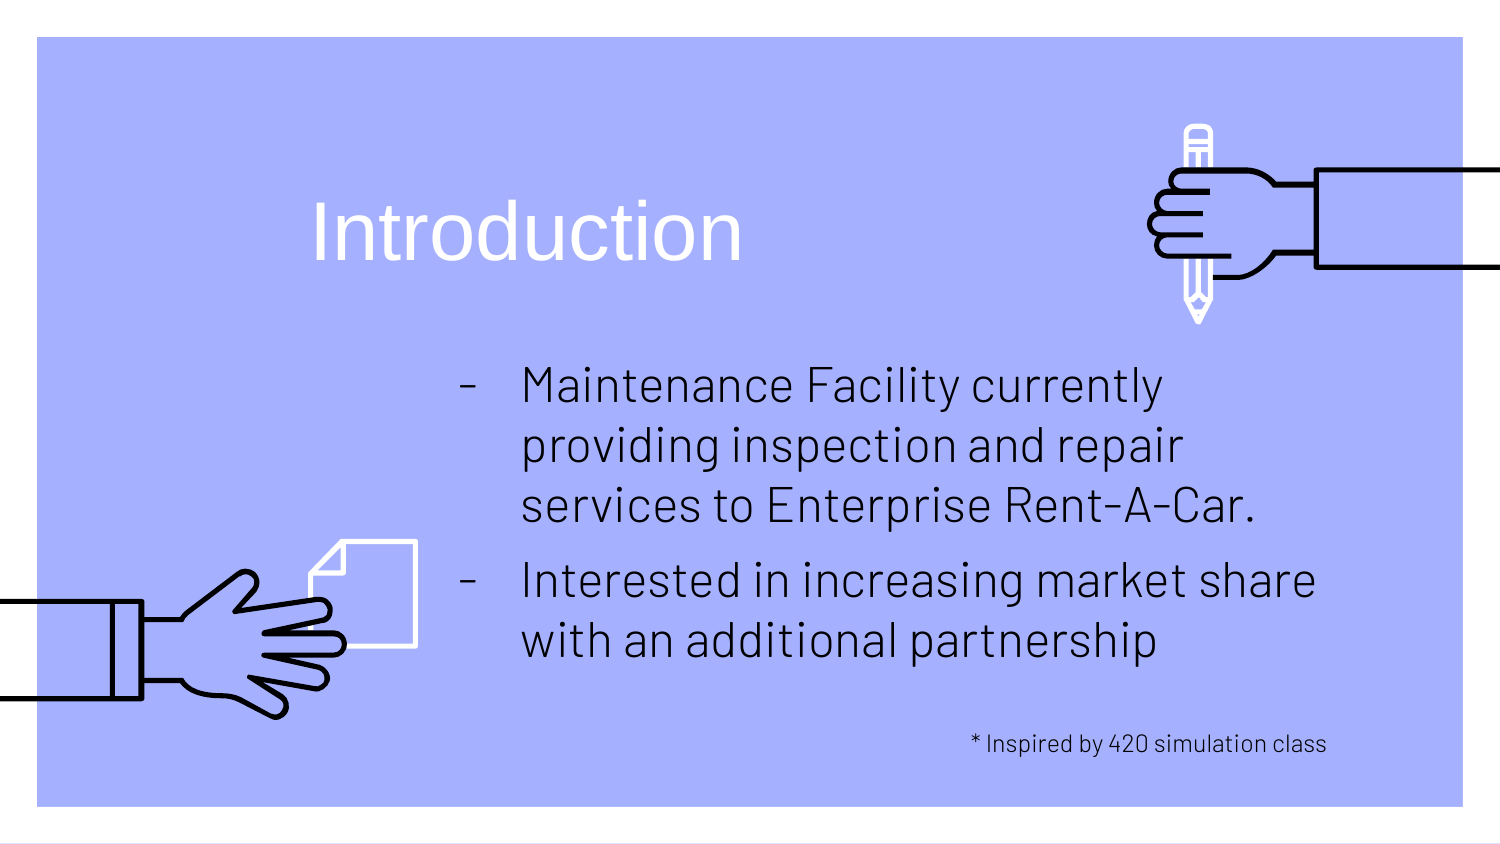

# Introduction
Maintenance Facility currently providing inspection and repair services to Enterprise Rent-A-Car.

Interested in increasing market share with an additional partnership

* Inspired by 420 simulation class